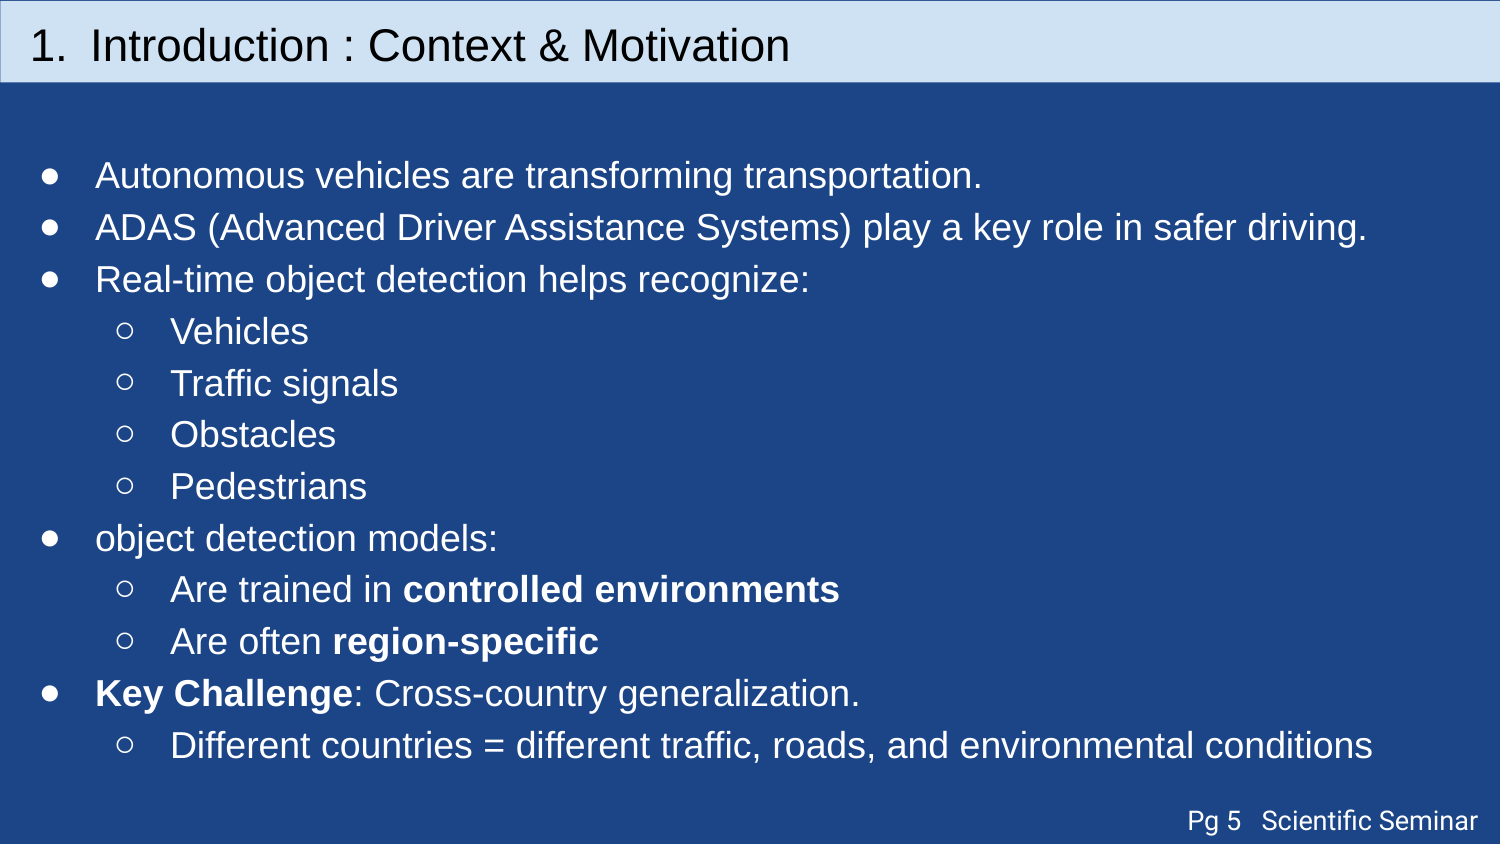

Introduction : Context & Motivation

Autonomous vehicles are transforming transportation.
ADAS (Advanced Driver Assistance Systems) play a key role in safer driving.
Real-time object detection helps recognize:
Vehicles
Traffic signals
Obstacles
Pedestrians
object detection models:
Are trained in controlled environments
Are often region-specific
Key Challenge: Cross-country generalization.
Different countries = different traffic, roads, and environmental conditions
Pg 5   Scientific Seminar